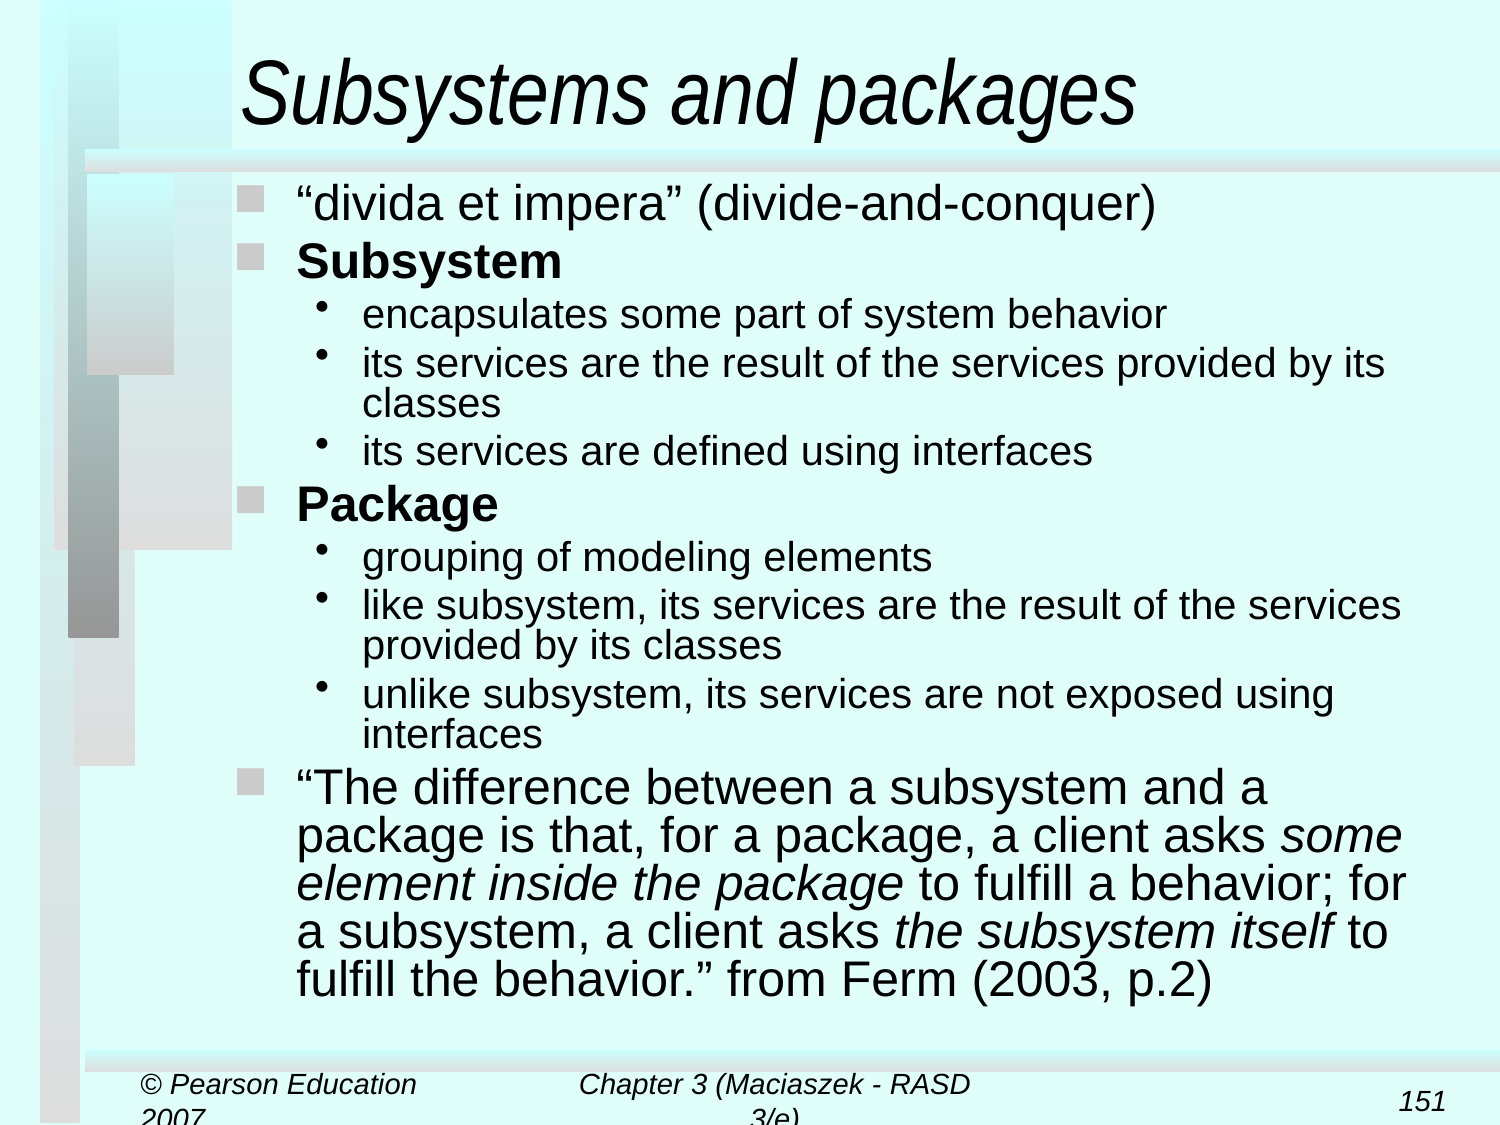

# Subsystems and packages
“divida et impera” (divide-and-conquer)
Subsystem
encapsulates some part of system behavior
its services are the result of the services provided by its classes
its services are defined using interfaces
Package
grouping of modeling elements
like subsystem, its services are the result of the services provided by its classes
unlike subsystem, its services are not exposed using interfaces
“The difference between a subsystem and a package is that, for a package, a client asks some element inside the package to fulfill a behavior; for a subsystem, a client asks the subsystem itself to fulfill the behavior.” from Ferm (2003, p.2)
© Pearson Education 2007
Chapter 3 (Maciaszek - RASD 3/e)
151